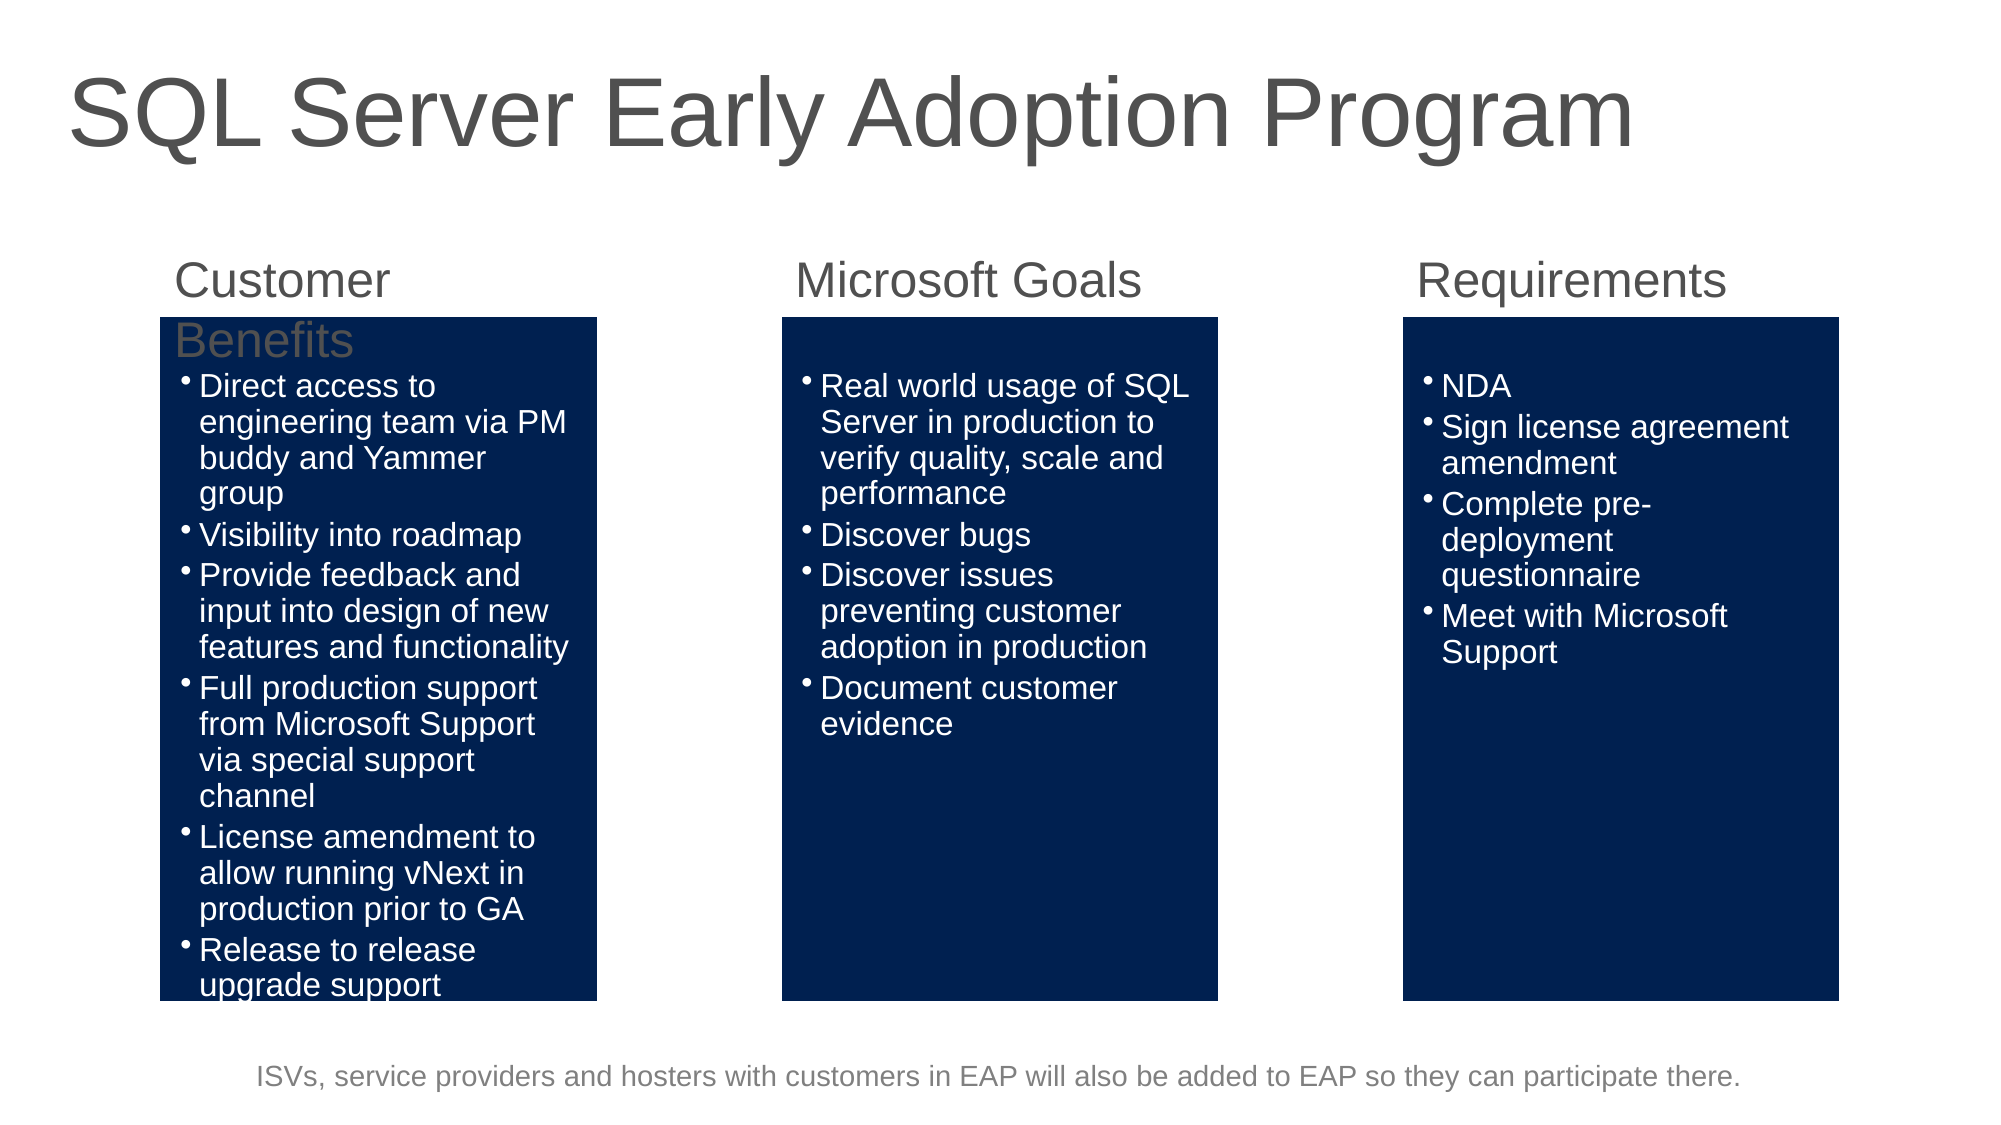

SQL Server Early Adoption Program
Customer Benefits
Microsoft Goals
Requirements

Direct access to engineering team via PM buddy and Yammer group
Visibility into roadmap
Provide feedback and input into design of new features and functionality
Full production support from Microsoft Support via special support channel
License amendment to allow running vNext in production prior to GA
Release to release upgrade support

Real world usage of SQL Server in production to verify quality, scale and performance
Discover bugs
Discover issues preventing customer adoption in production
Document customer evidence

NDA
Sign license agreement amendment
Complete pre-deployment questionnaire
Meet with Microsoft Support
ISVs, service providers and hosters with customers in EAP will also be added to EAP so they can participate there.